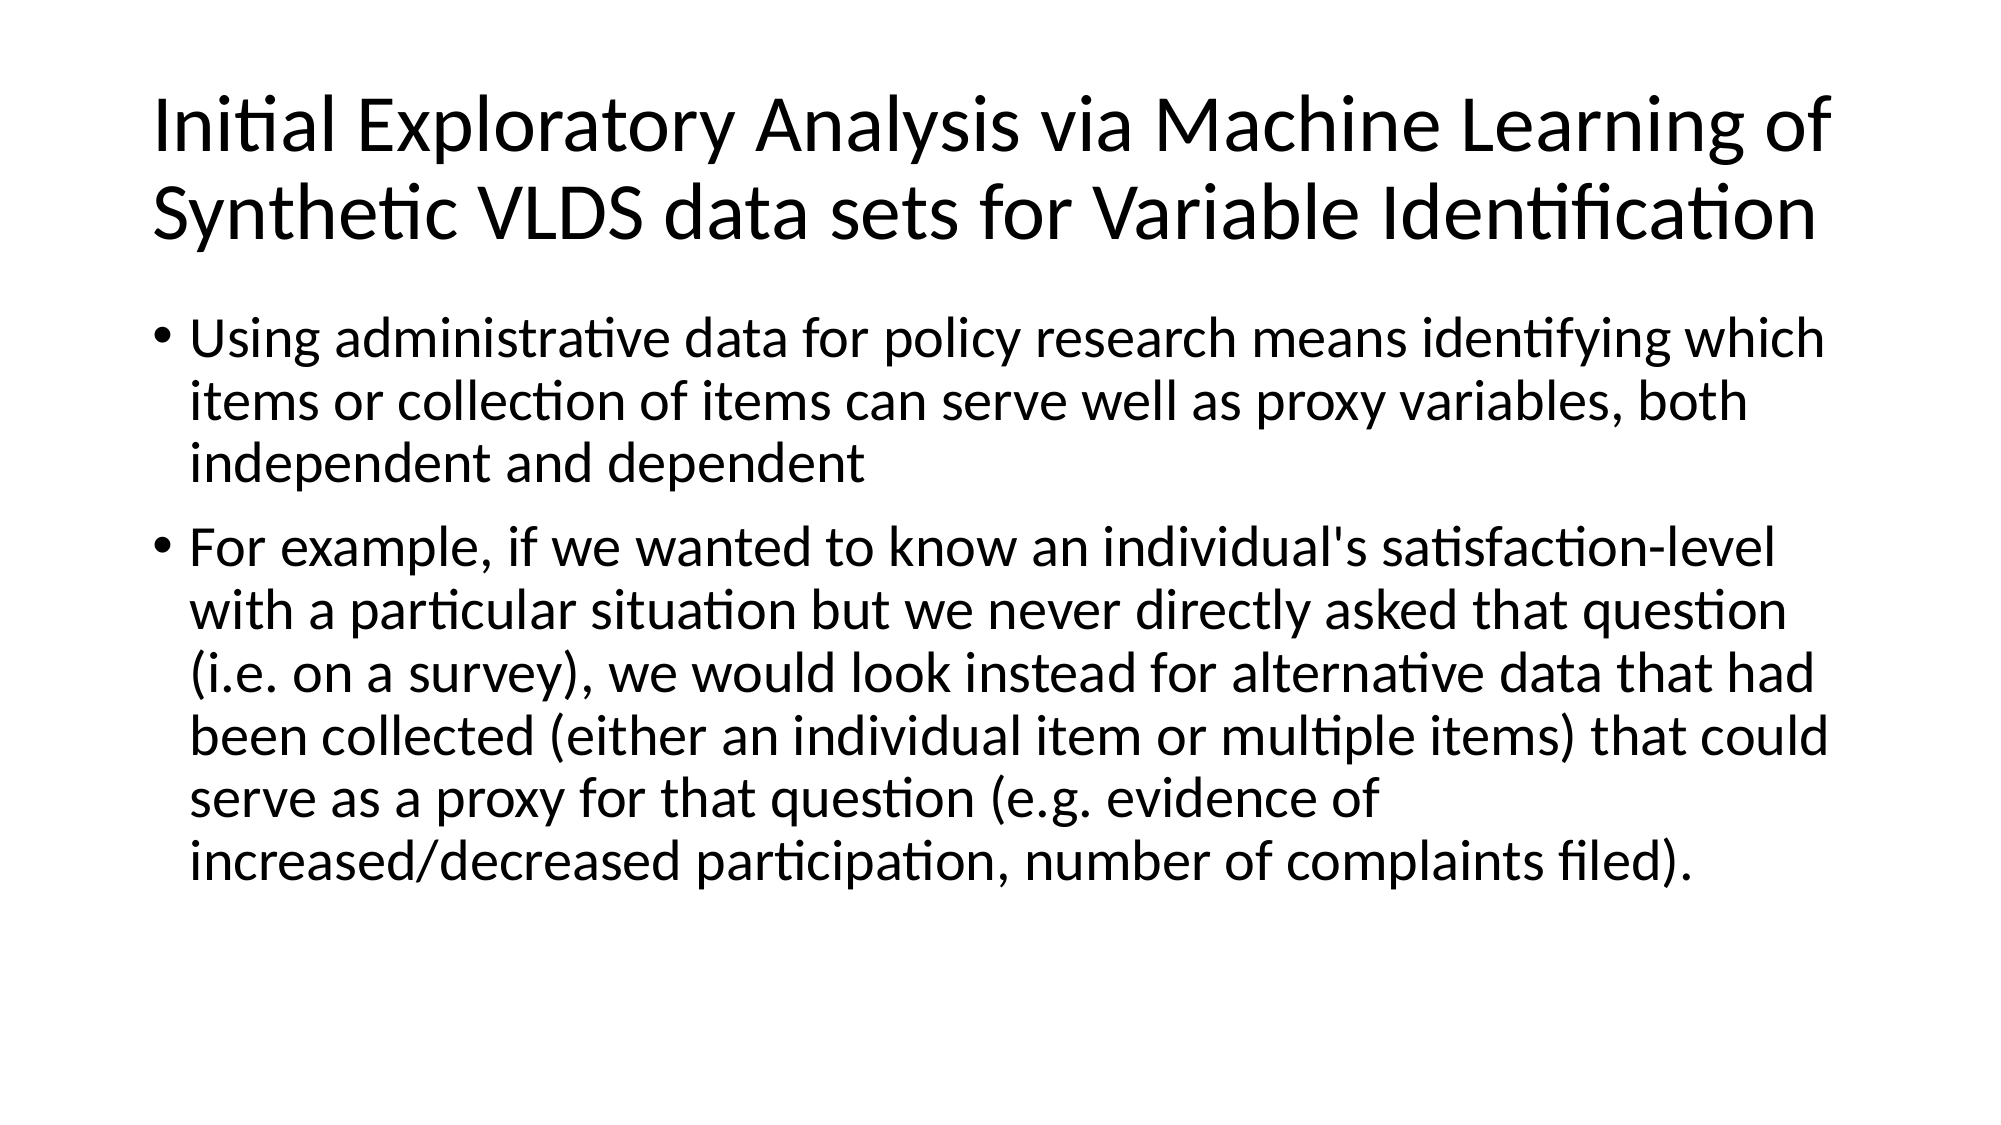

# Initial Exploratory Analysis via Machine Learning of Synthetic VLDS data sets for Variable Identification
Using administrative data for policy research means identifying which items or collection of items can serve well as proxy variables, both independent and dependent
For example, if we wanted to know an individual's satisfaction-level with a particular situation but we never directly asked that question (i.e. on a survey), we would look instead for alternative data that had been collected (either an individual item or multiple items) that could serve as a proxy for that question (e.g. evidence of increased/decreased participation, number of complaints filed).